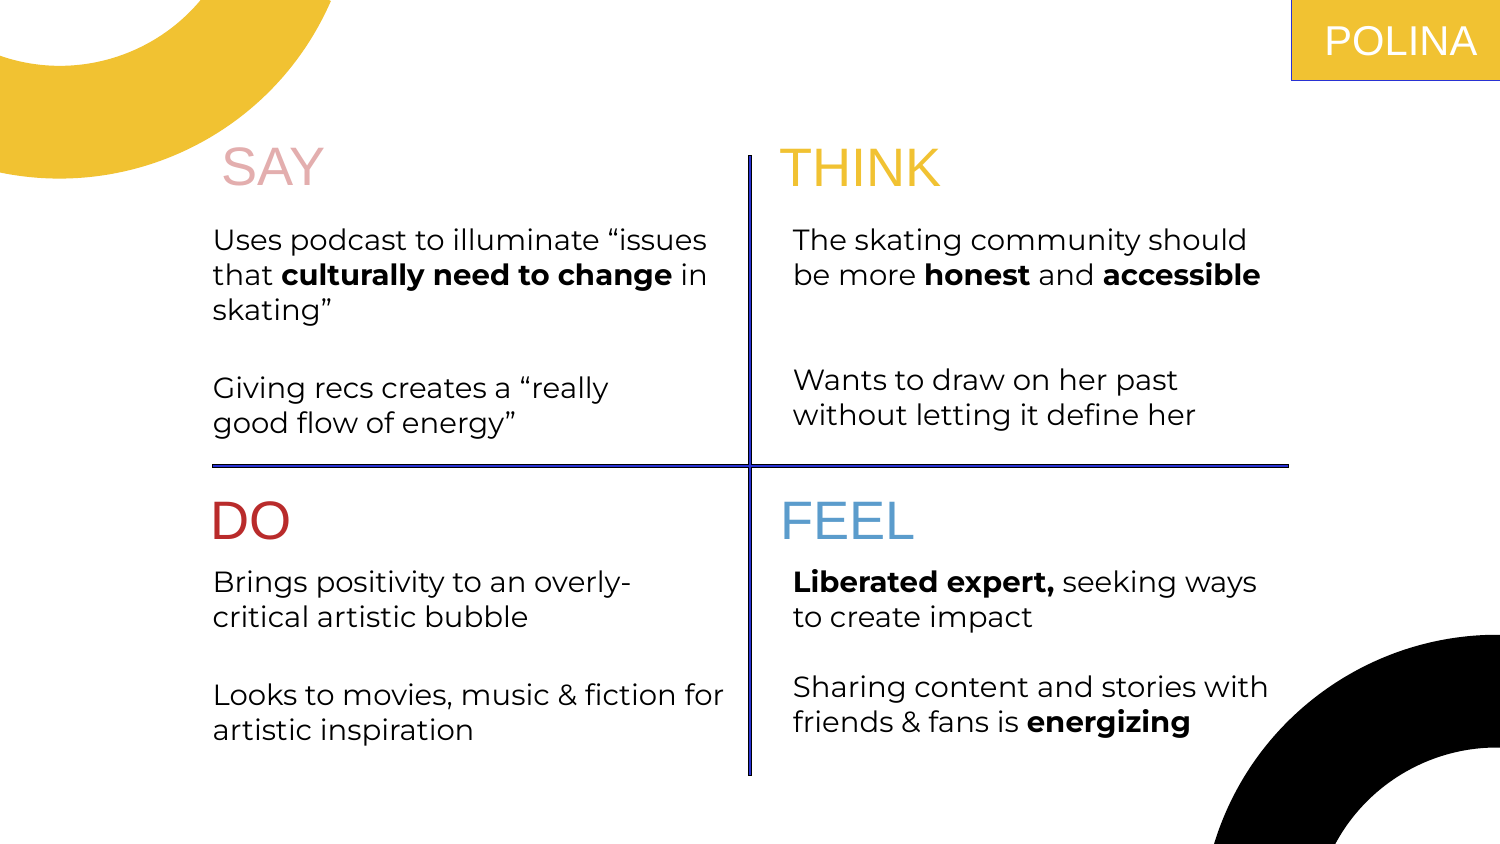

POLINA
SAY
THINK

Uses podcast to illuminate “issues that culturally need to change in skating”
The skating community should be more honest and accessible
Wants to draw on her past without letting it define her
Giving recs creates a “really good flow of energy”
DO
FEEL
Brings positivity to an overly-critical artistic bubble
Liberated expert, seeking ways to create impact

Sharing content and stories with friends & fans is energizing
Looks to movies, music & fiction for artistic inspiration